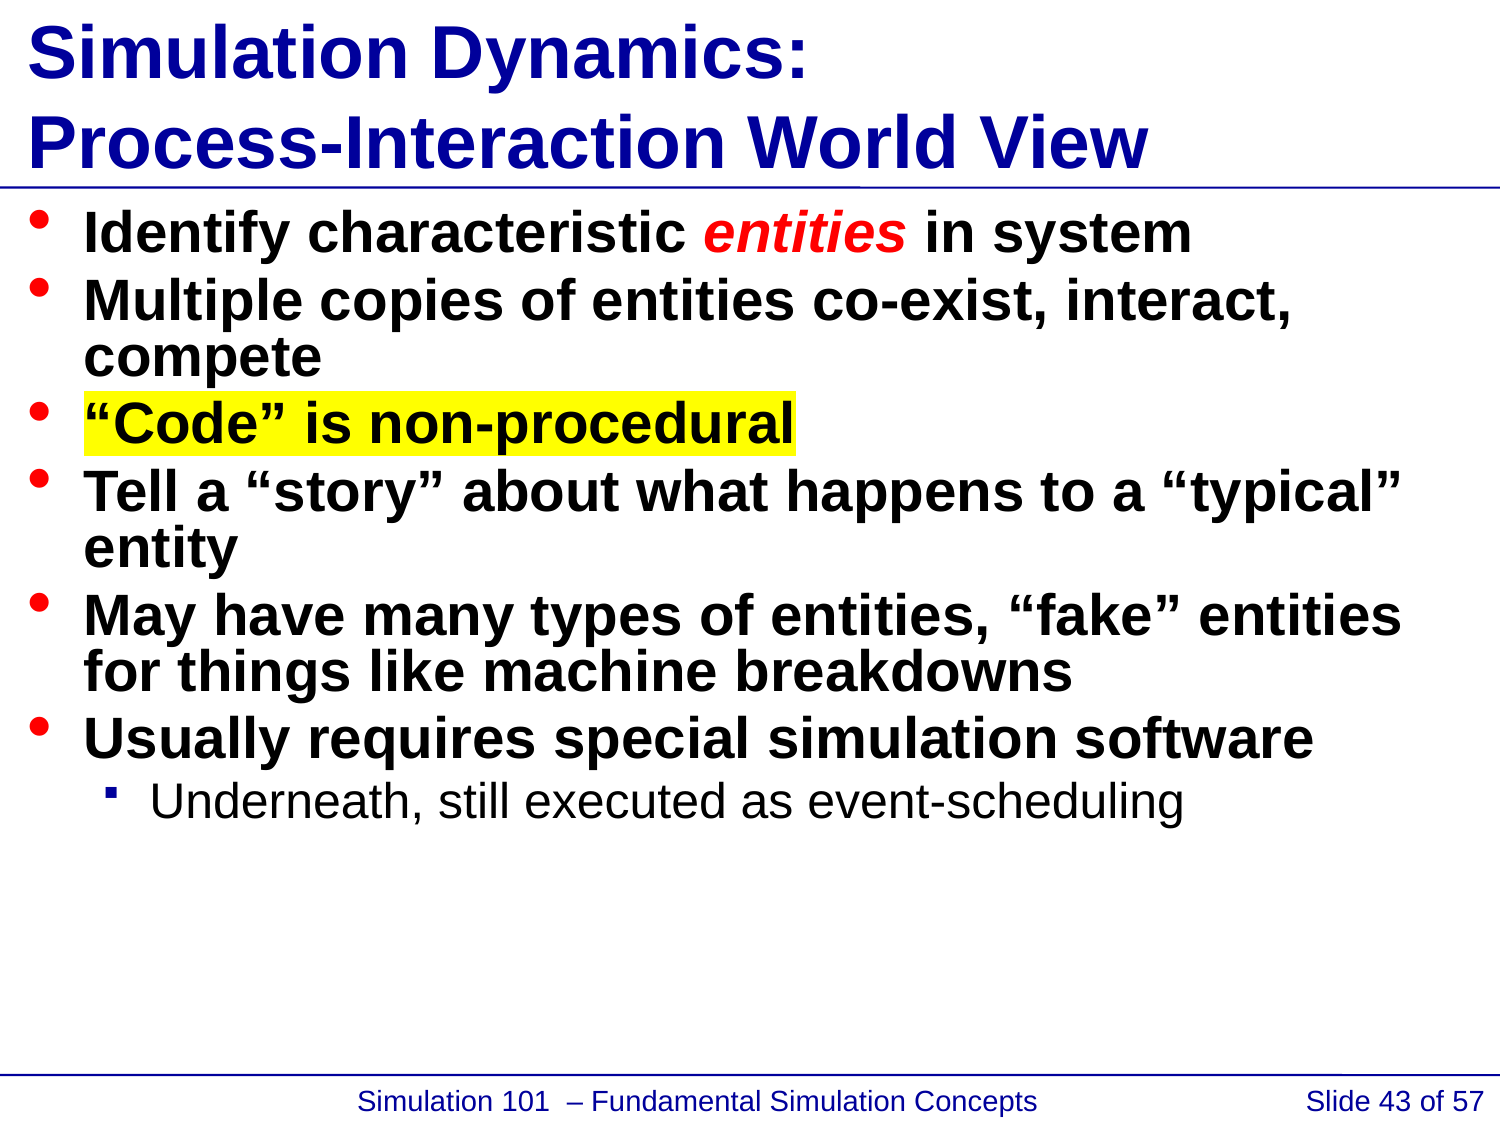

# Simulation Dynamics: Process-Interaction World View
Identify characteristic entities in system
Multiple copies of entities co-exist, interact, compete
“Code” is non-procedural
Tell a “story” about what happens to a “typical” entity
May have many types of entities, “fake” entities for things like machine breakdowns
Usually requires special simulation software
Underneath, still executed as event-scheduling

 Simulation 101  – Fundamental Simulation Concepts
Slide 43 of 57